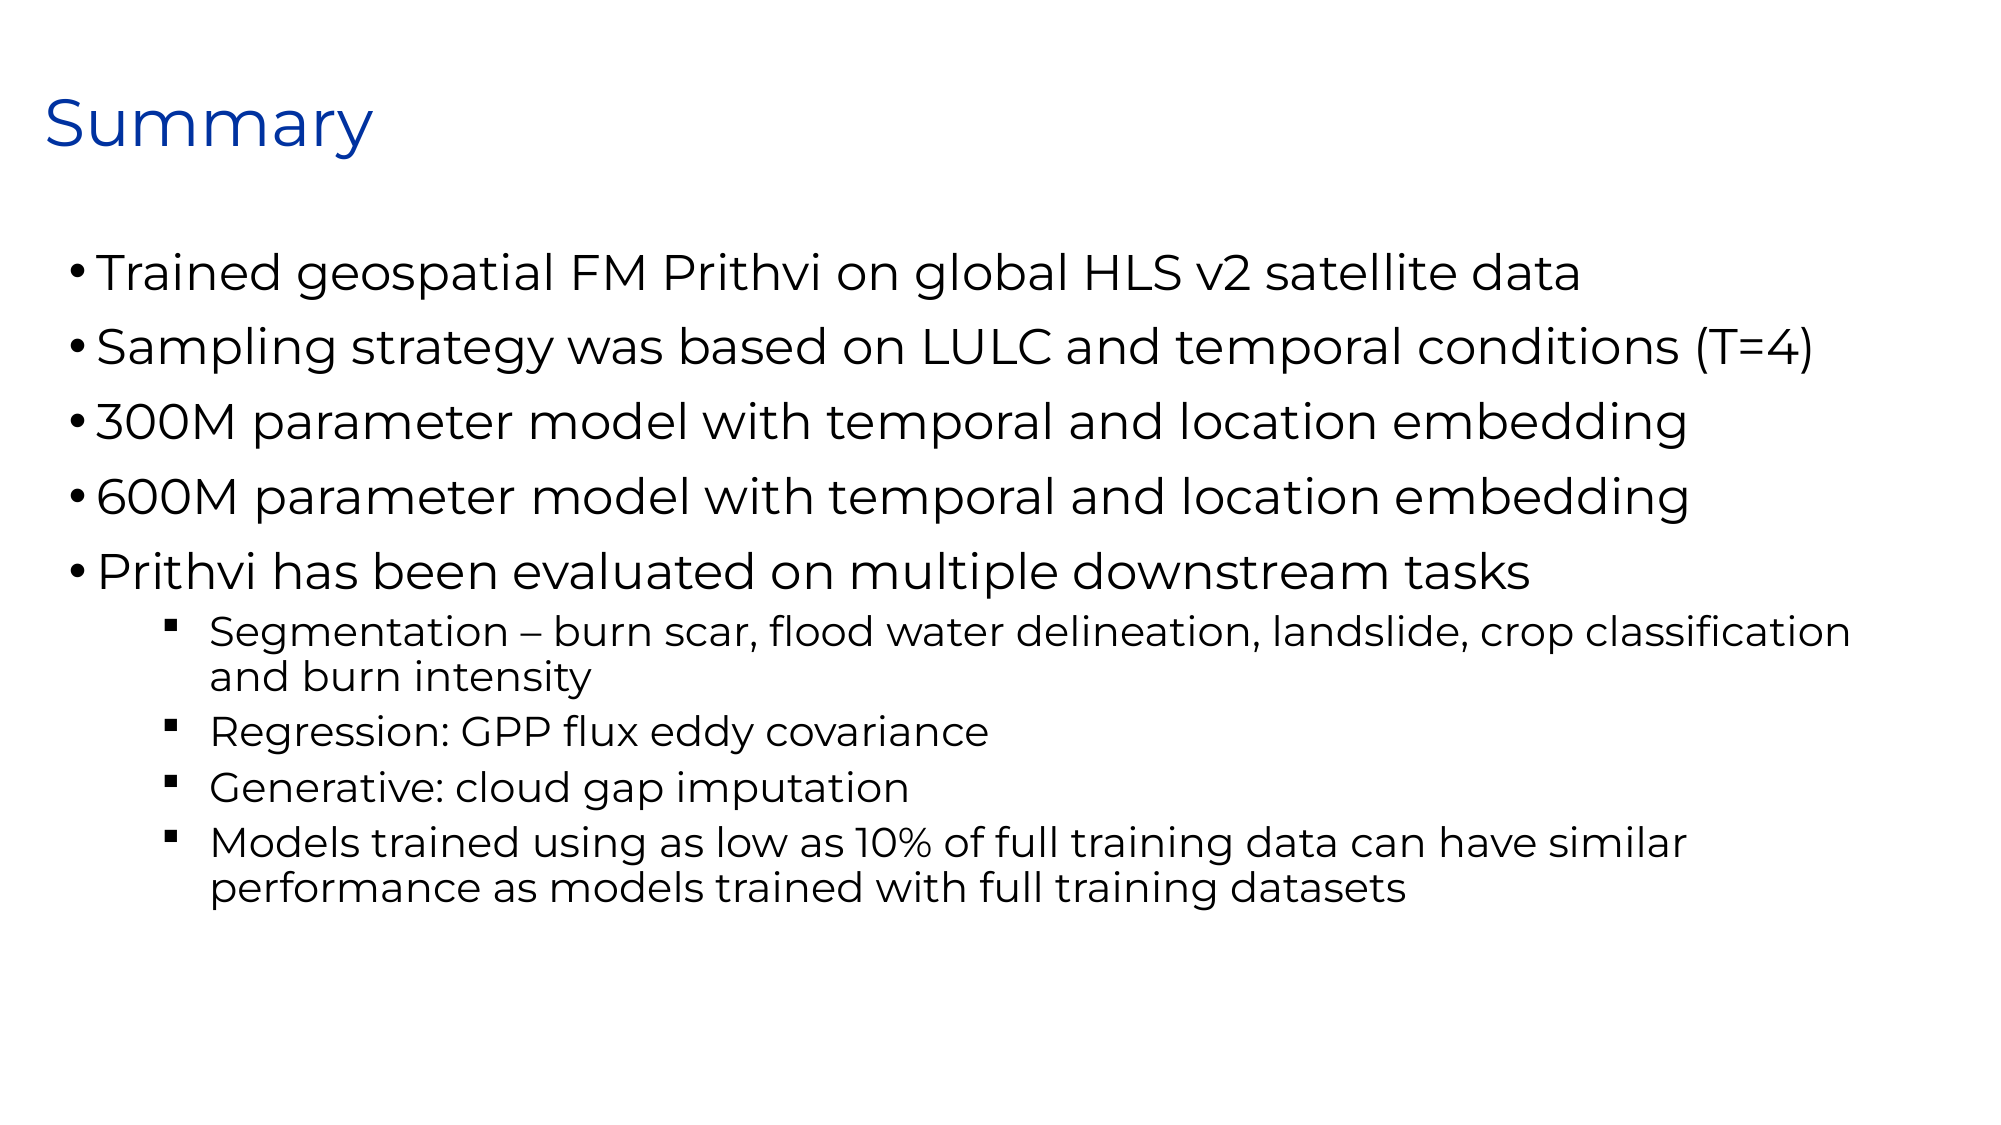

# Summary
Trained geospatial FM Prithvi on global HLS v2 satellite data
Sampling strategy was based on LULC and temporal conditions (T=4)
300M parameter model with temporal and location embedding
600M parameter model with temporal and location embedding
Prithvi has been evaluated on multiple downstream tasks
Segmentation – burn scar, flood water delineation, landslide, crop classification and burn intensity
Regression: GPP flux eddy covariance
Generative: cloud gap imputation
Models trained using as low as 10% of full training data can have similar performance as models trained with full training datasets